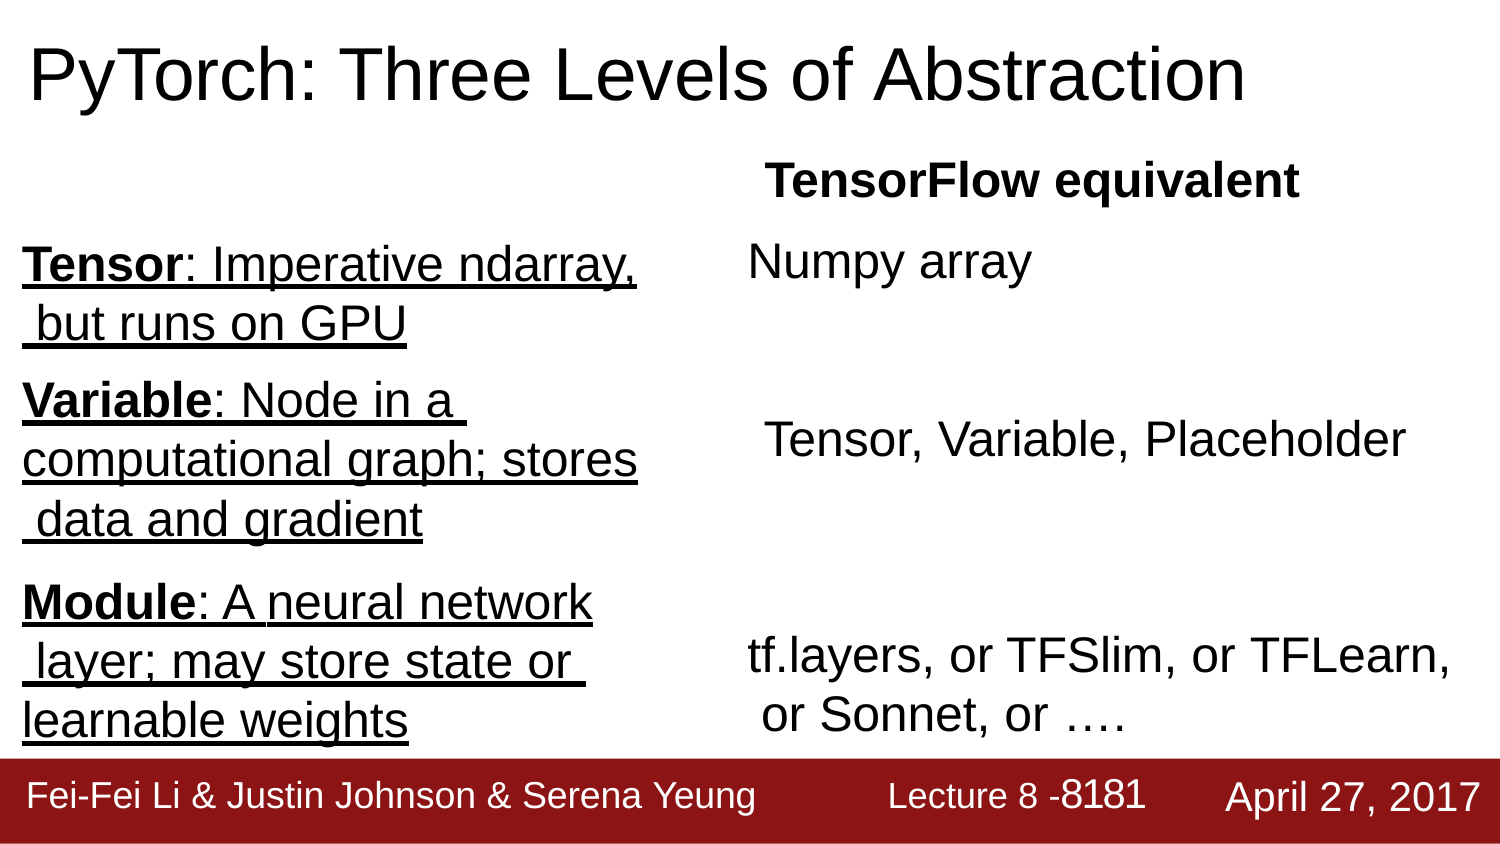

# PyTorch: Three Levels of Abstraction
TensorFlow equivalent
Numpy array

Tensor, Variable, Placeholder

tf.layers, or TFSlim, or TFLearn,  or Sonnet, or ….
Tensor: Imperative ndarray,  but runs on GPU
Variable: Node in a  computational graph; stores  data and gradient
Module: A neural network  layer; may store state or  learnable weights
Lecture 8 -8181
April 27, 2017
Fei-Fei Li & Justin Johnson & Serena Yeung